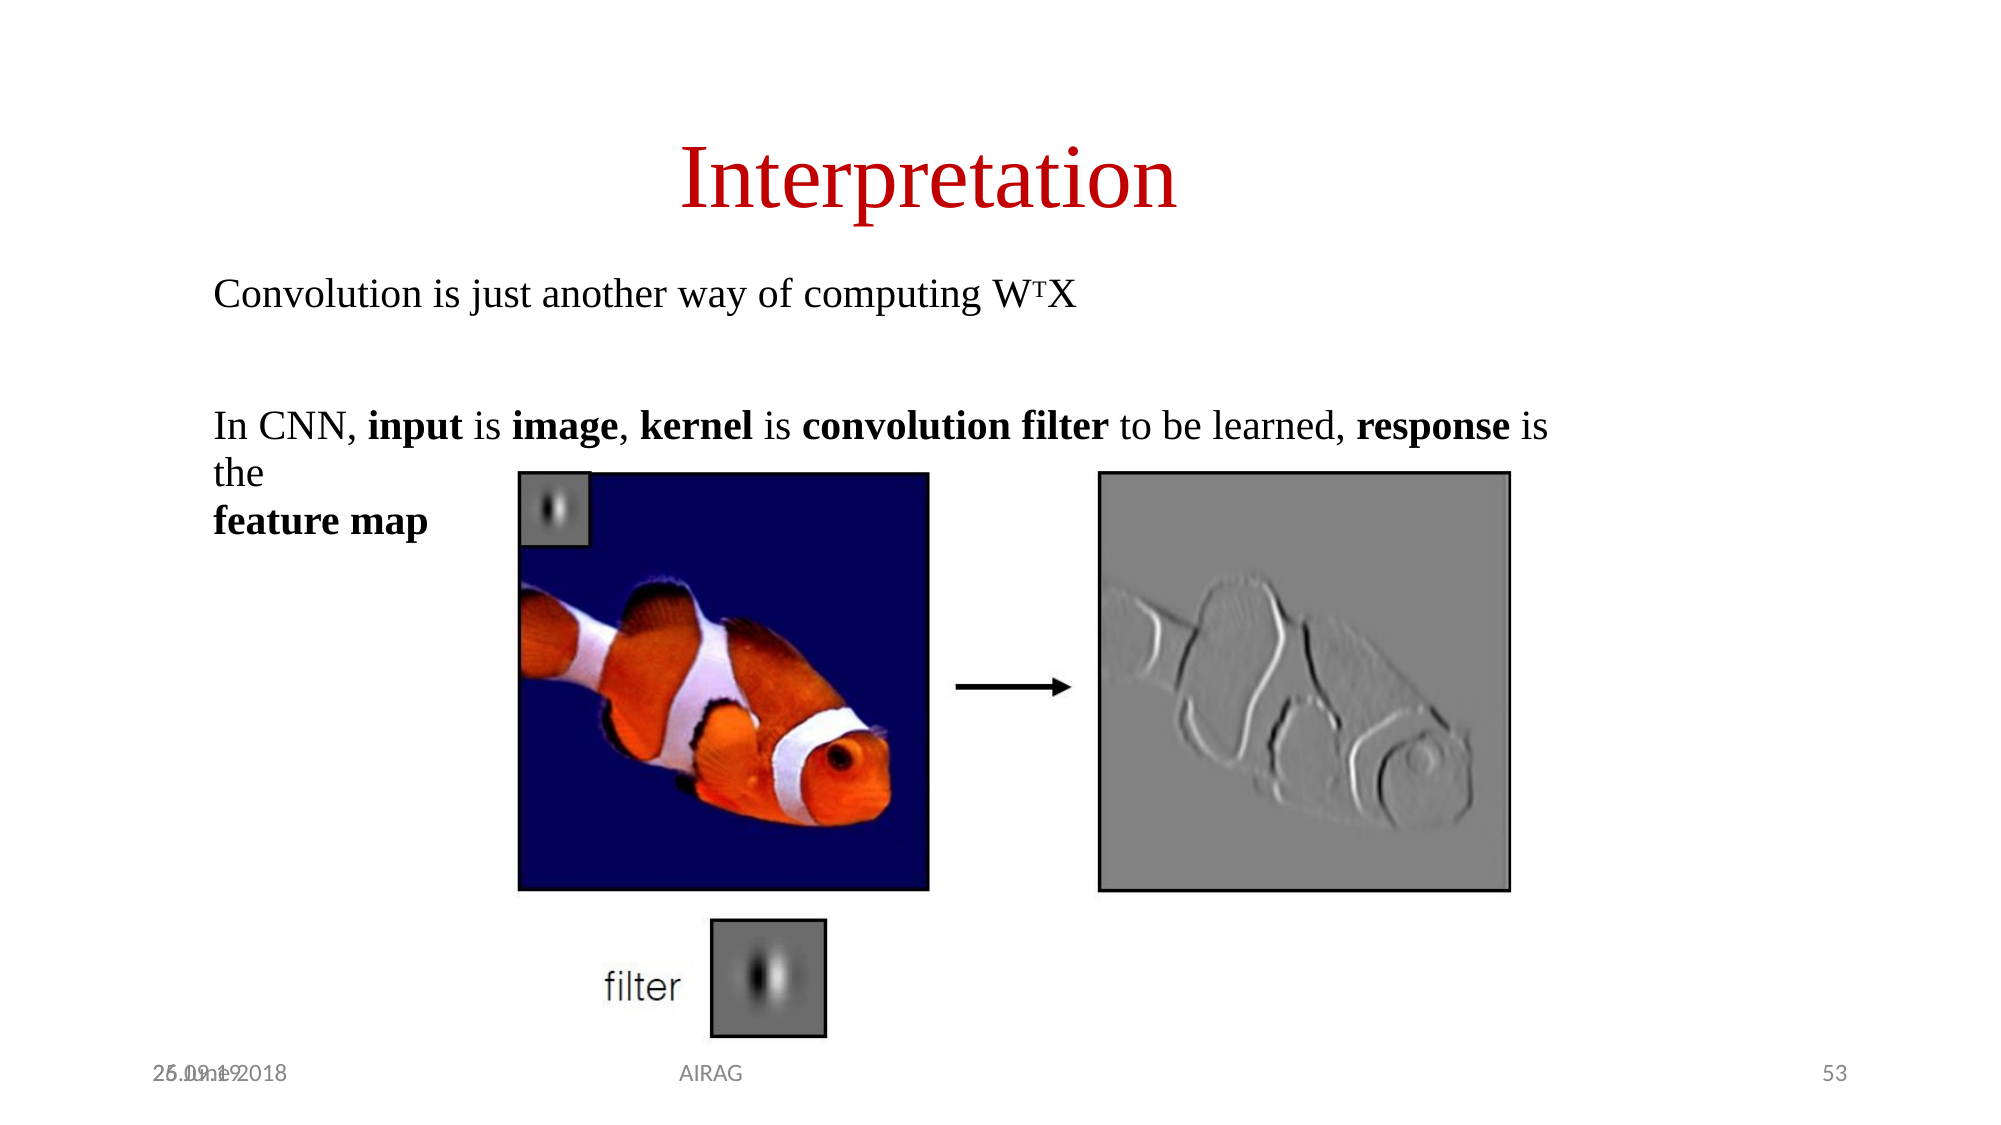

# Interpretation
Convolution is just another way of computing WTX

In CNN, input is image, kernel is convolution filter to be learned, response is the
feature map

25 June 2018
26.09.19
AIRAG
53